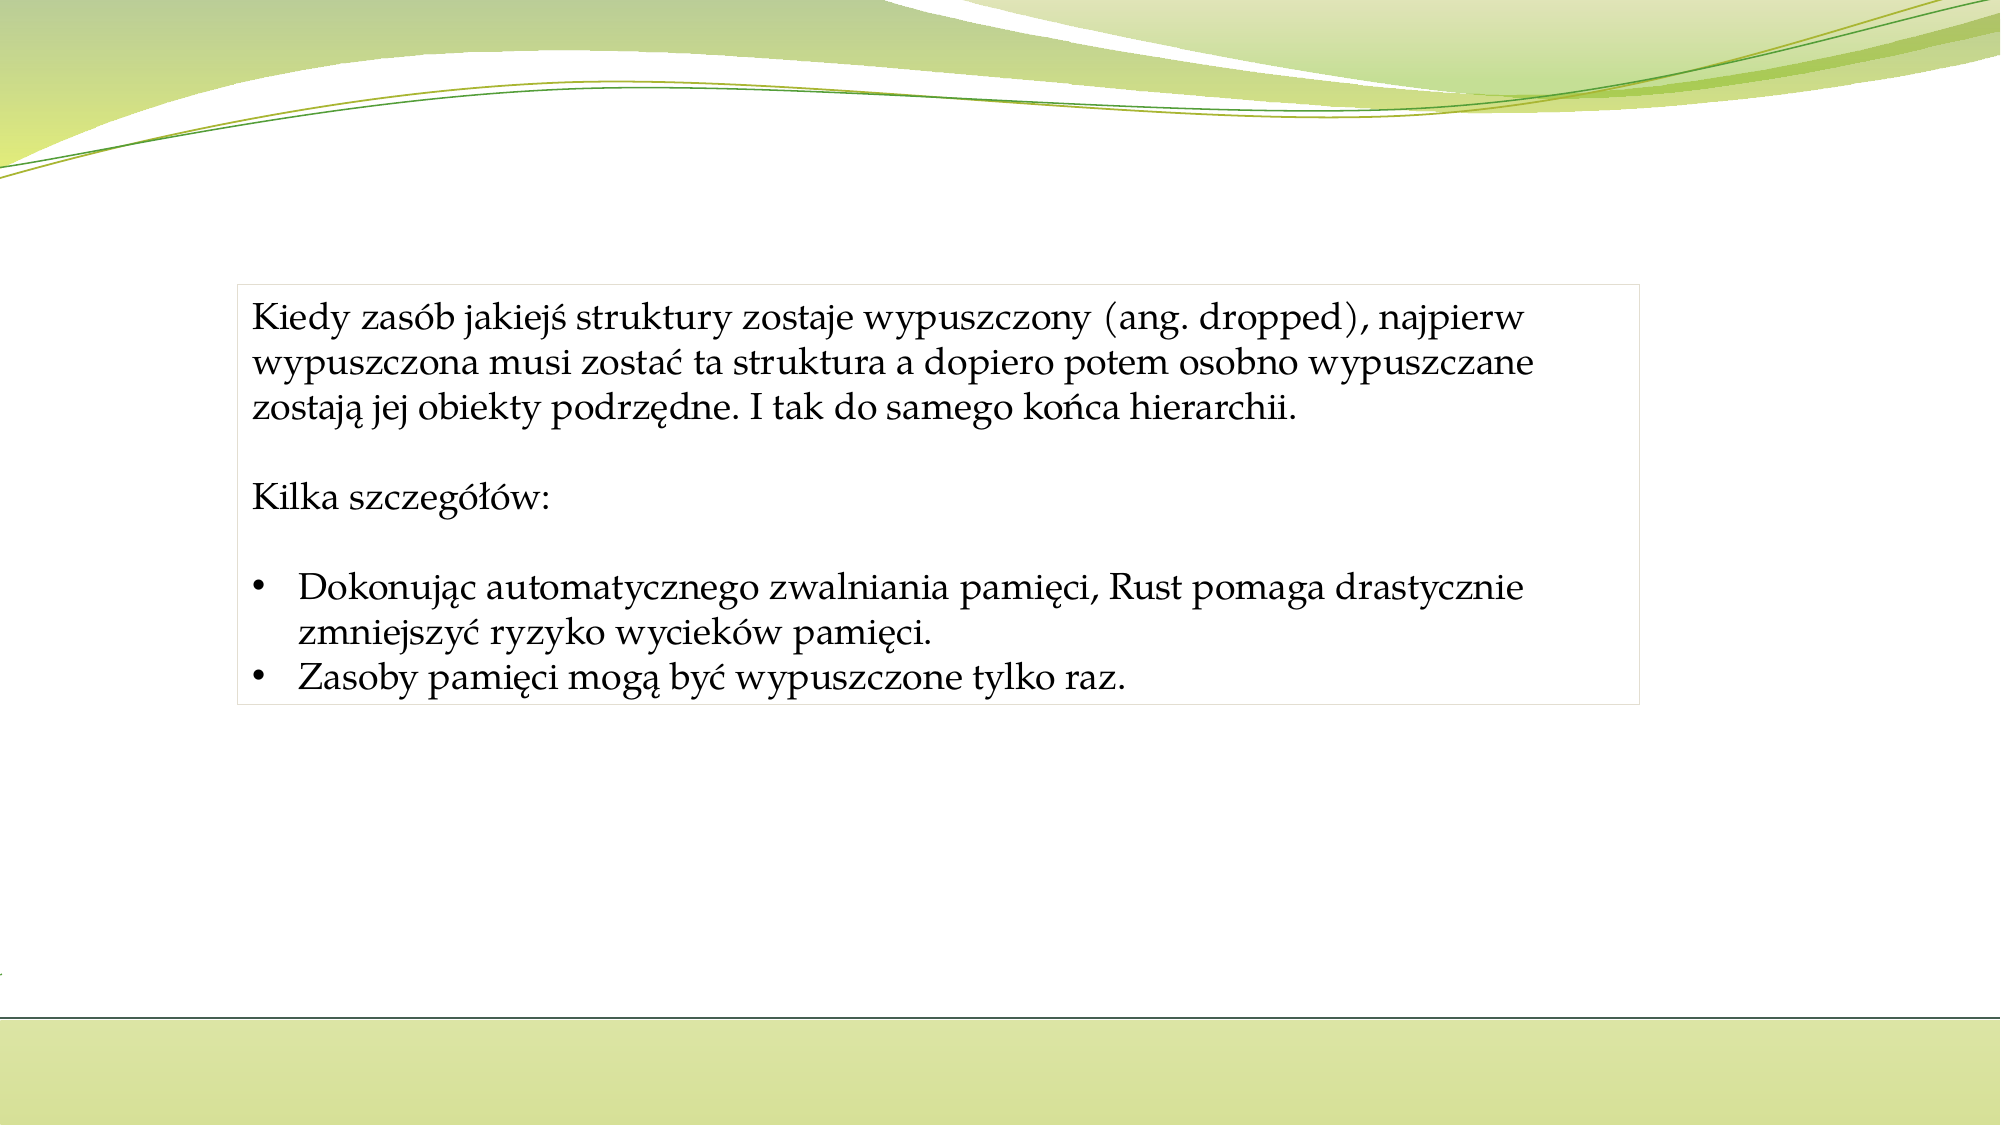

Kiedy zasób jakiejś struktury zostaje wypuszczony (ang. dropped), najpierw wypuszczona musi zostać ta struktura a dopiero potem osobno wypuszczane zostają jej obiekty podrzędne. I tak do samego końca hierarchii.

Kilka szczegółów:

Dokonując automatycznego zwalniania pamięci, Rust pomaga drastycznie zmniejszyć ryzyko wycieków pamięci.
Zasoby pamięci mogą być wypuszczone tylko raz.